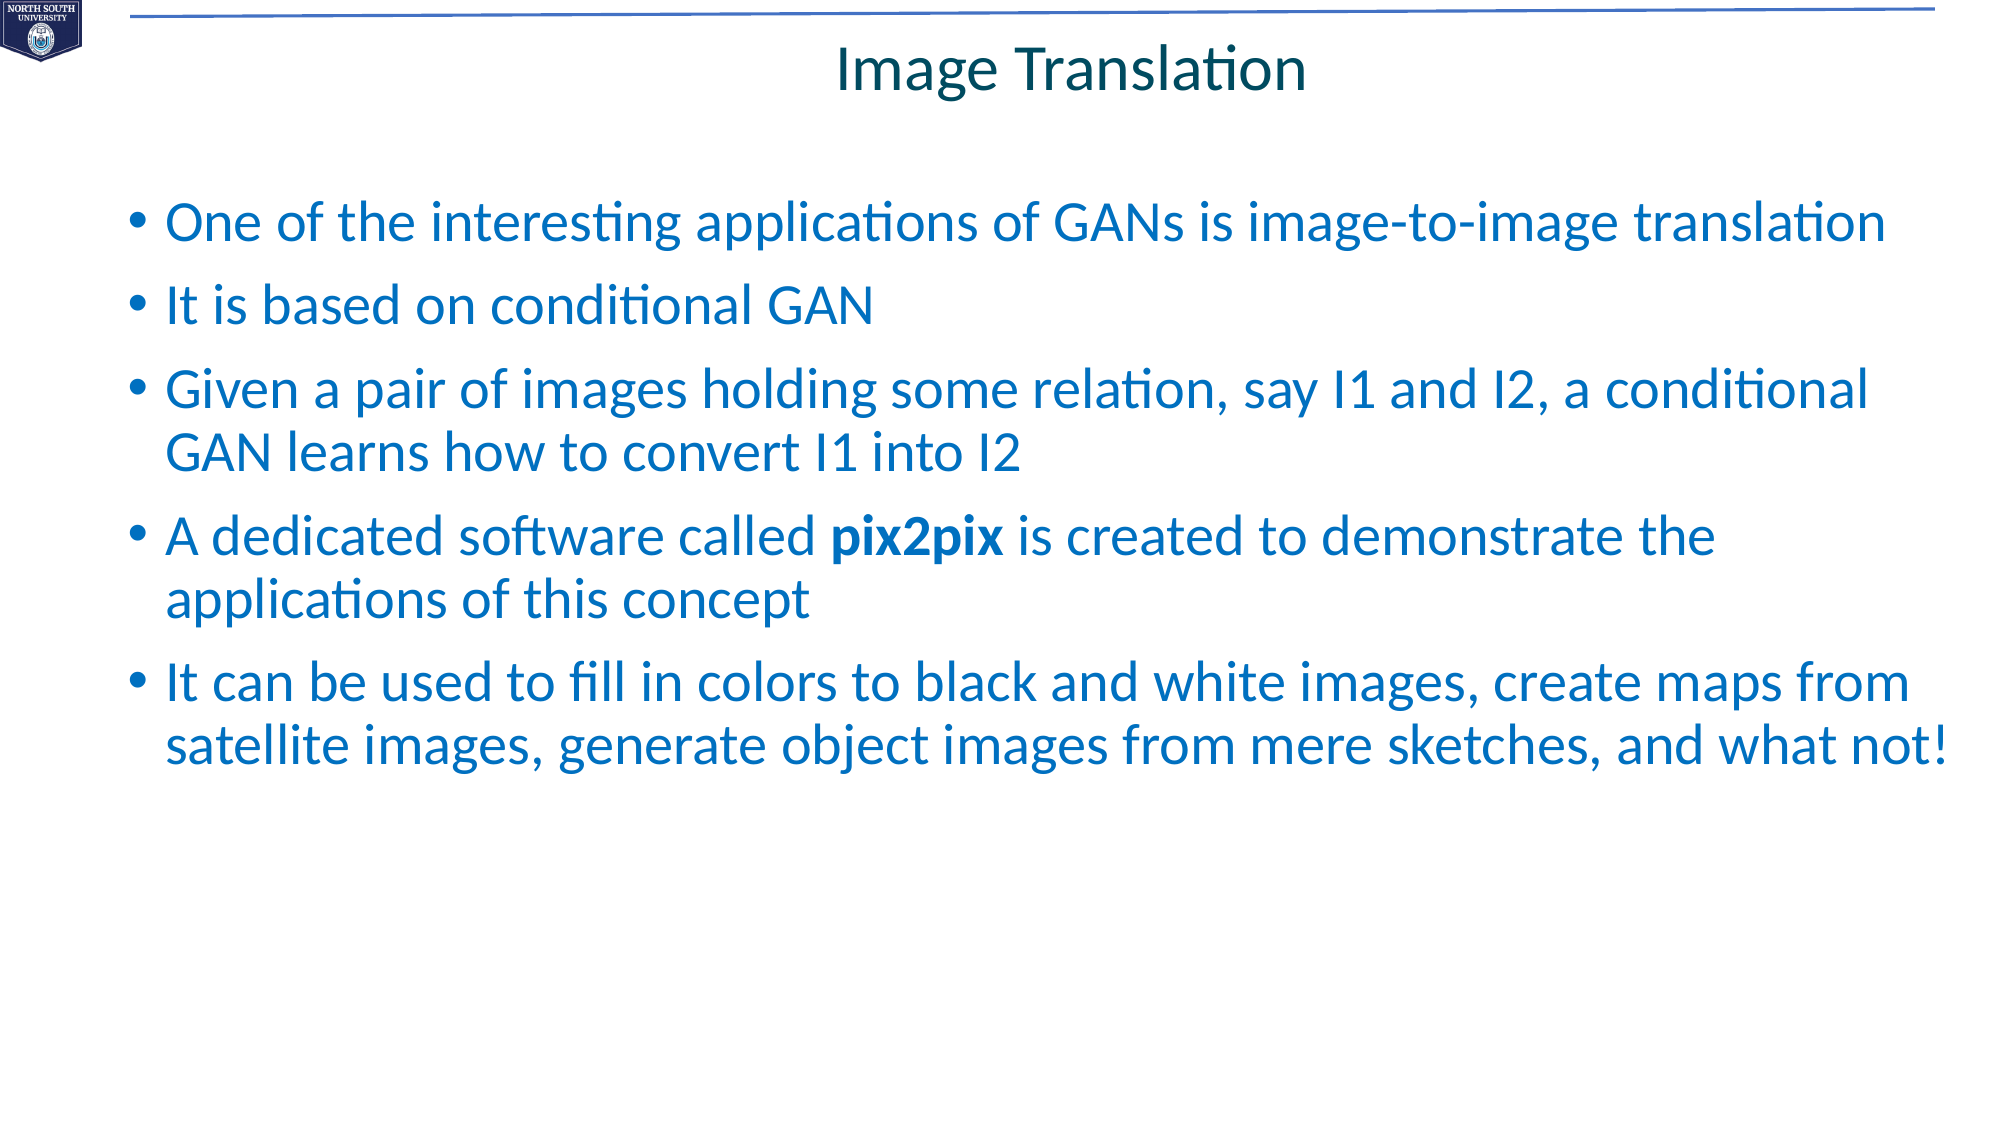

# Image Translation
One of the interesting applications of GANs is image-to-image translation
It is based on conditional GAN
Given a pair of images holding some relation, say I1 and I2, a conditional GAN learns how to convert I1 into I2
A dedicated software called pix2pix is created to demonstrate the applications of this concept
It can be used to fill in colors to black and white images, create maps from
satellite images, generate object images from mere sketches, and what not!